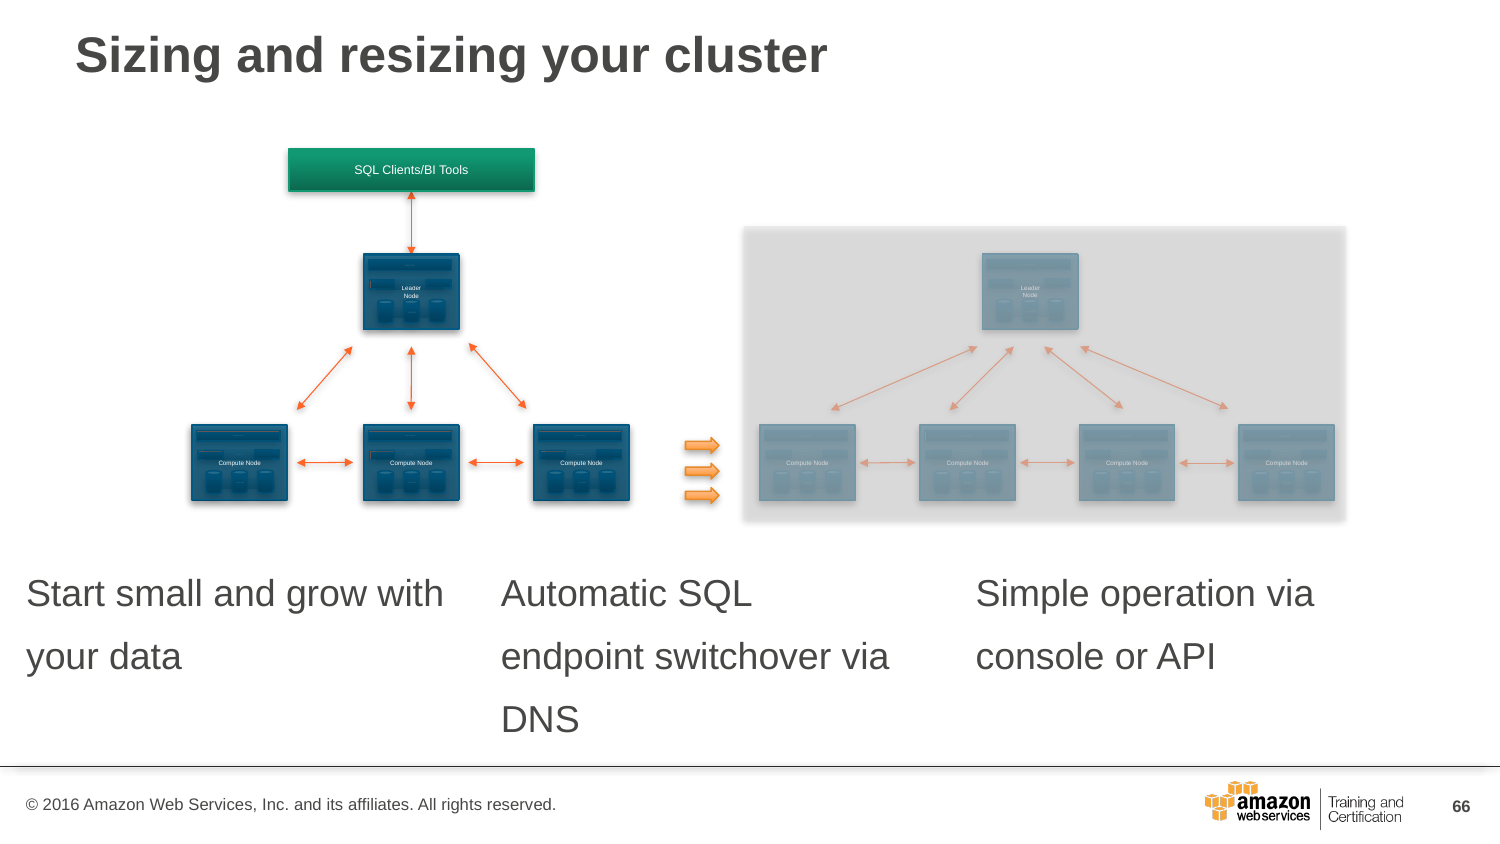

# Sizing and resizing your cluster
SQL Clients/BI Tools

128GB RAM
16 cores

48TB disk
Leader
Node

128GB RAM
16 cores

48TB disk
Compute Node

128GB RAM
16 cores

48TB disk
Compute Node

128GB RAM
16 cores

48TB disk
Compute Node

128GB RAM
16 cores

48TB disk
Compute Node

128GB RAM
16 cores

48TB disk
Leader
Node

128GB RAM
16 cores

48TB disk
Compute Node

128GB RAM
16 cores

48TB disk
Compute Node

128GB RAM
16 cores

48TB disk
Compute Node

Start small and grow with your data

Automatic SQL
endpoint switchover via DNS
Simple operation via console or API